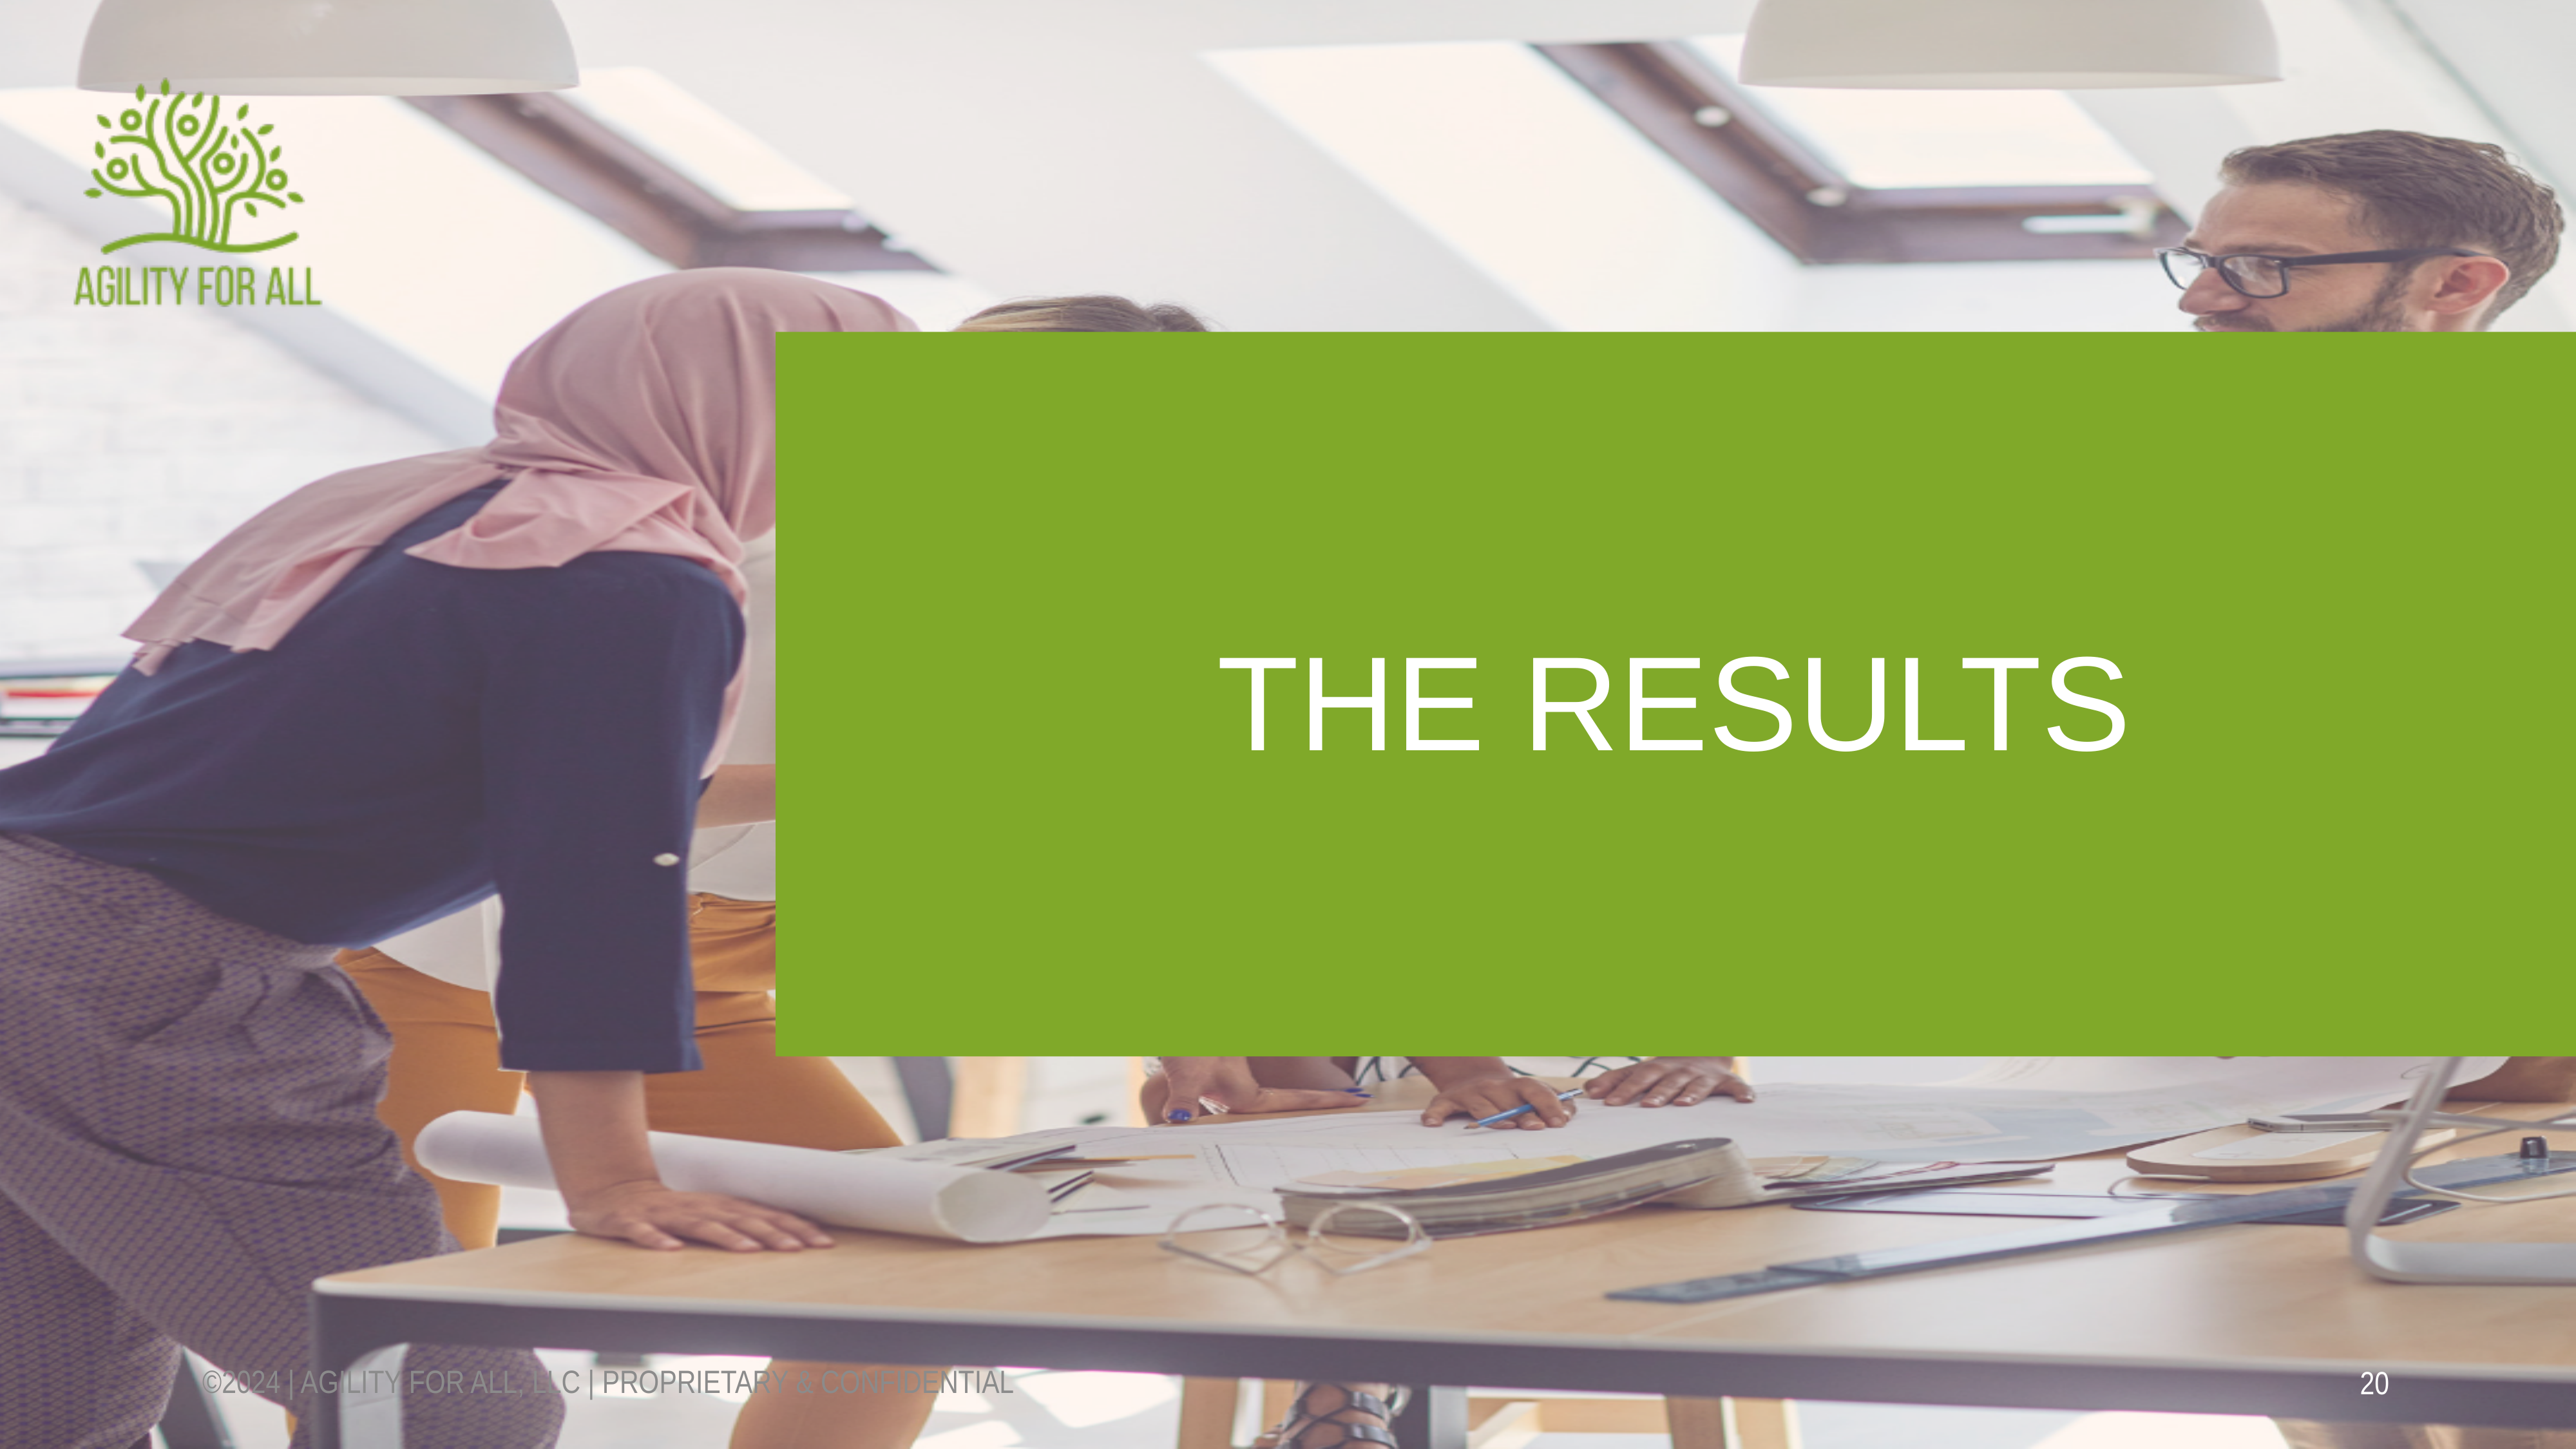

# The results
©2024 | AGILITY FOR ALL, LLC | PROPRIETARY & CONFIDENTIAL
20